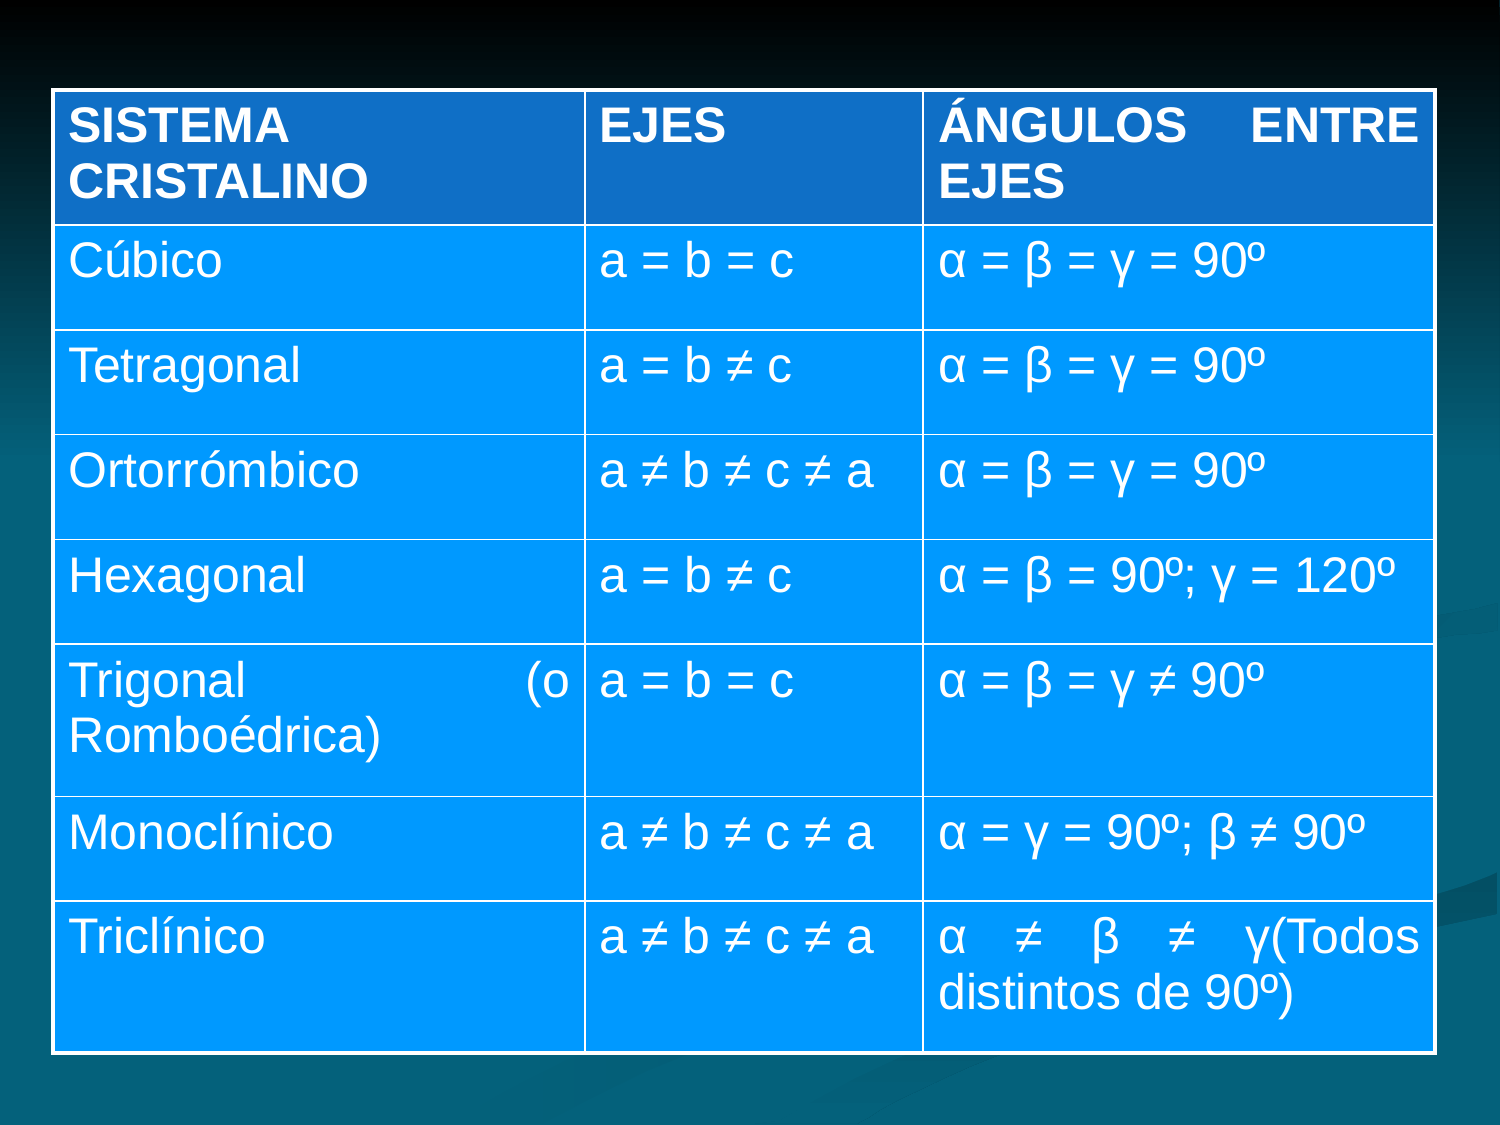

| SISTEMA CRISTALINO | EJES | ÁNGULOS ENTRE EJES |
| --- | --- | --- |
| Cúbico | a = b = c | α = β = γ = 90º |
| Tetragonal | a = b ≠ c | α = β = γ = 90º |
| Ortorrómbico | a ≠ b ≠ c ≠ a | α = β = γ = 90º |
| Hexagonal | a = b ≠ c | α = β = 90º; γ = 120º |
| Trigonal (o Romboédrica) | a = b = c | α = β = γ ≠ 90º |
| Monoclínico | a ≠ b ≠ c ≠ a | α = γ = 90º; β ≠ 90º |
| Triclínico | a ≠ b ≠ c ≠ a | α ≠ β ≠ γ(Todos distintos de 90º) |